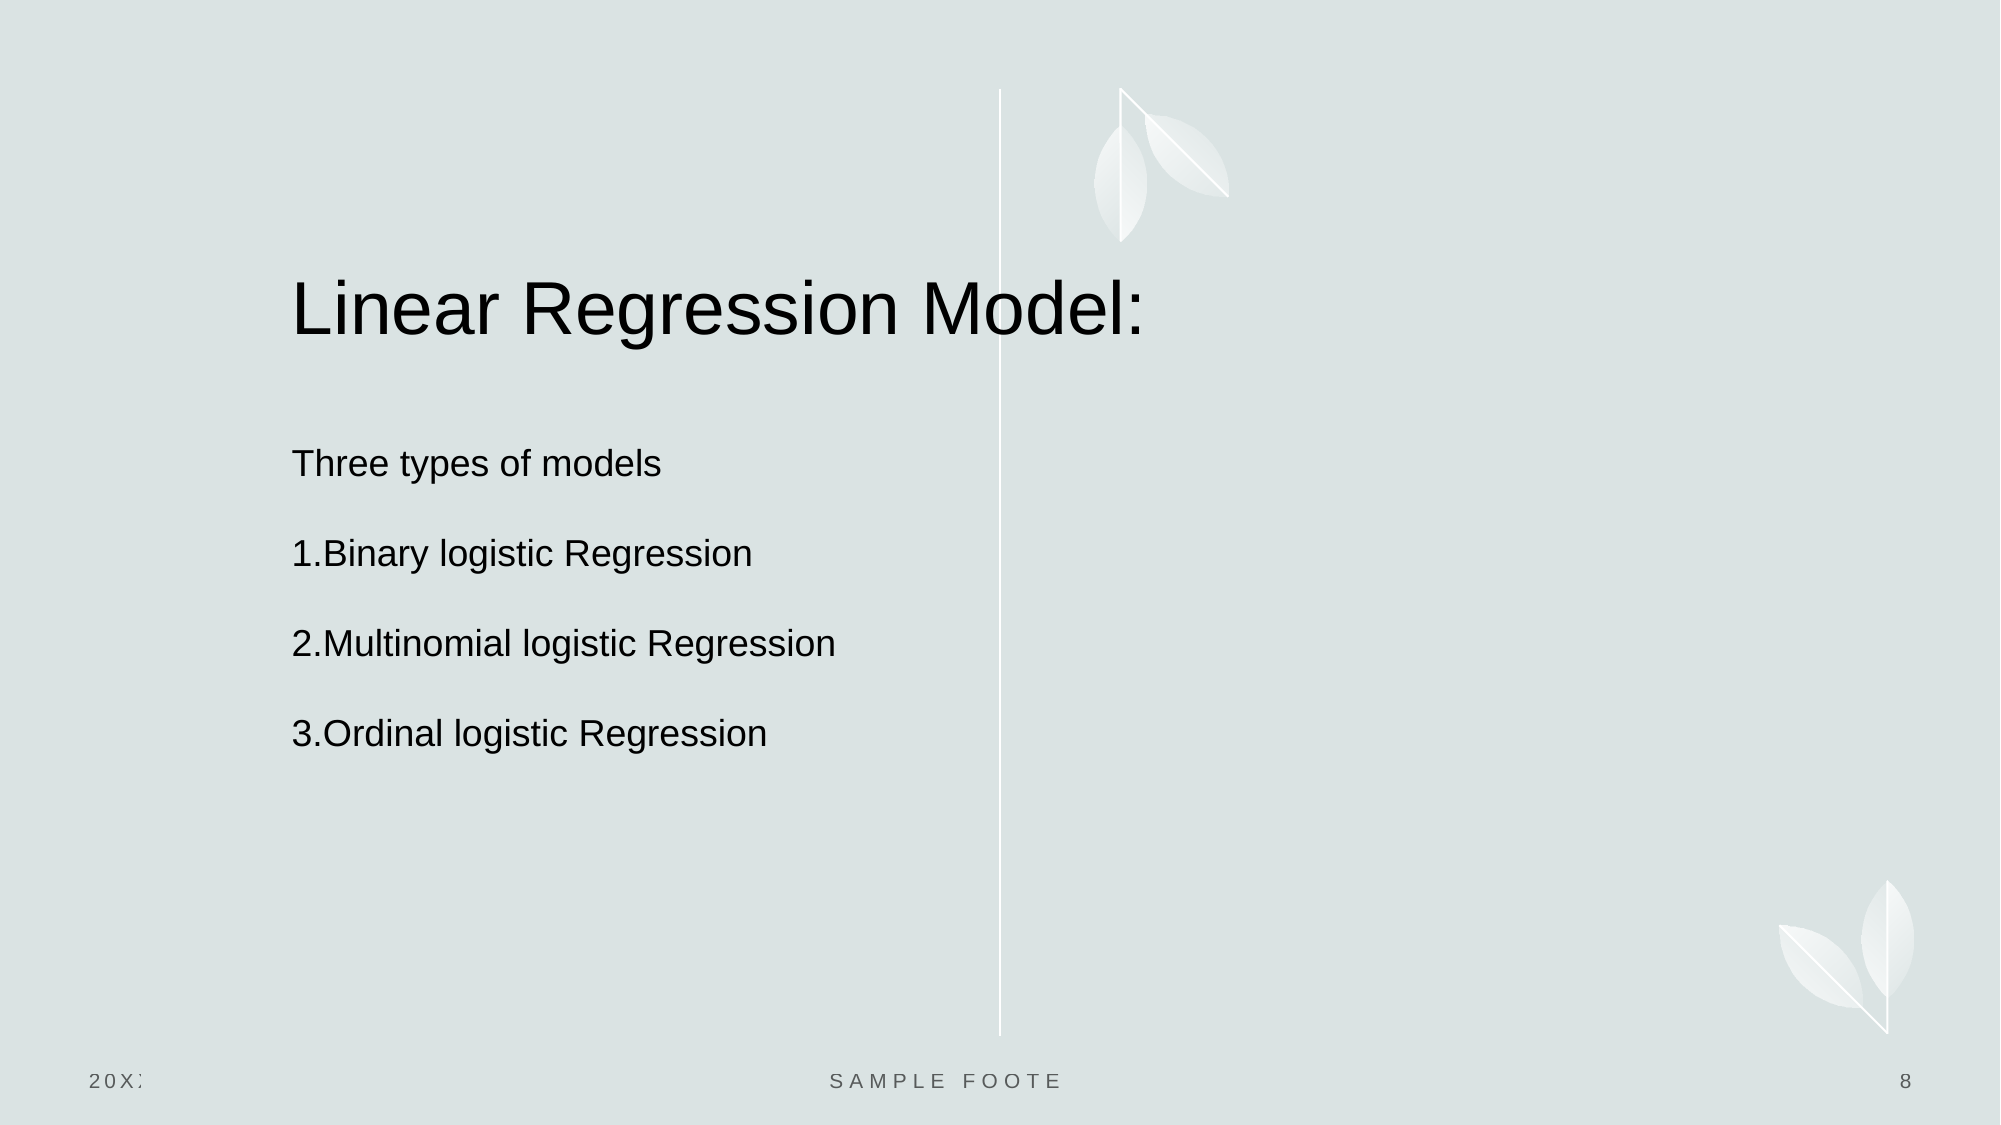

Linear Regression Model:

Three types of models

1.Binary logistic Regression

2.Multinomial logistic Regression

3.Ordinal logistic Regression